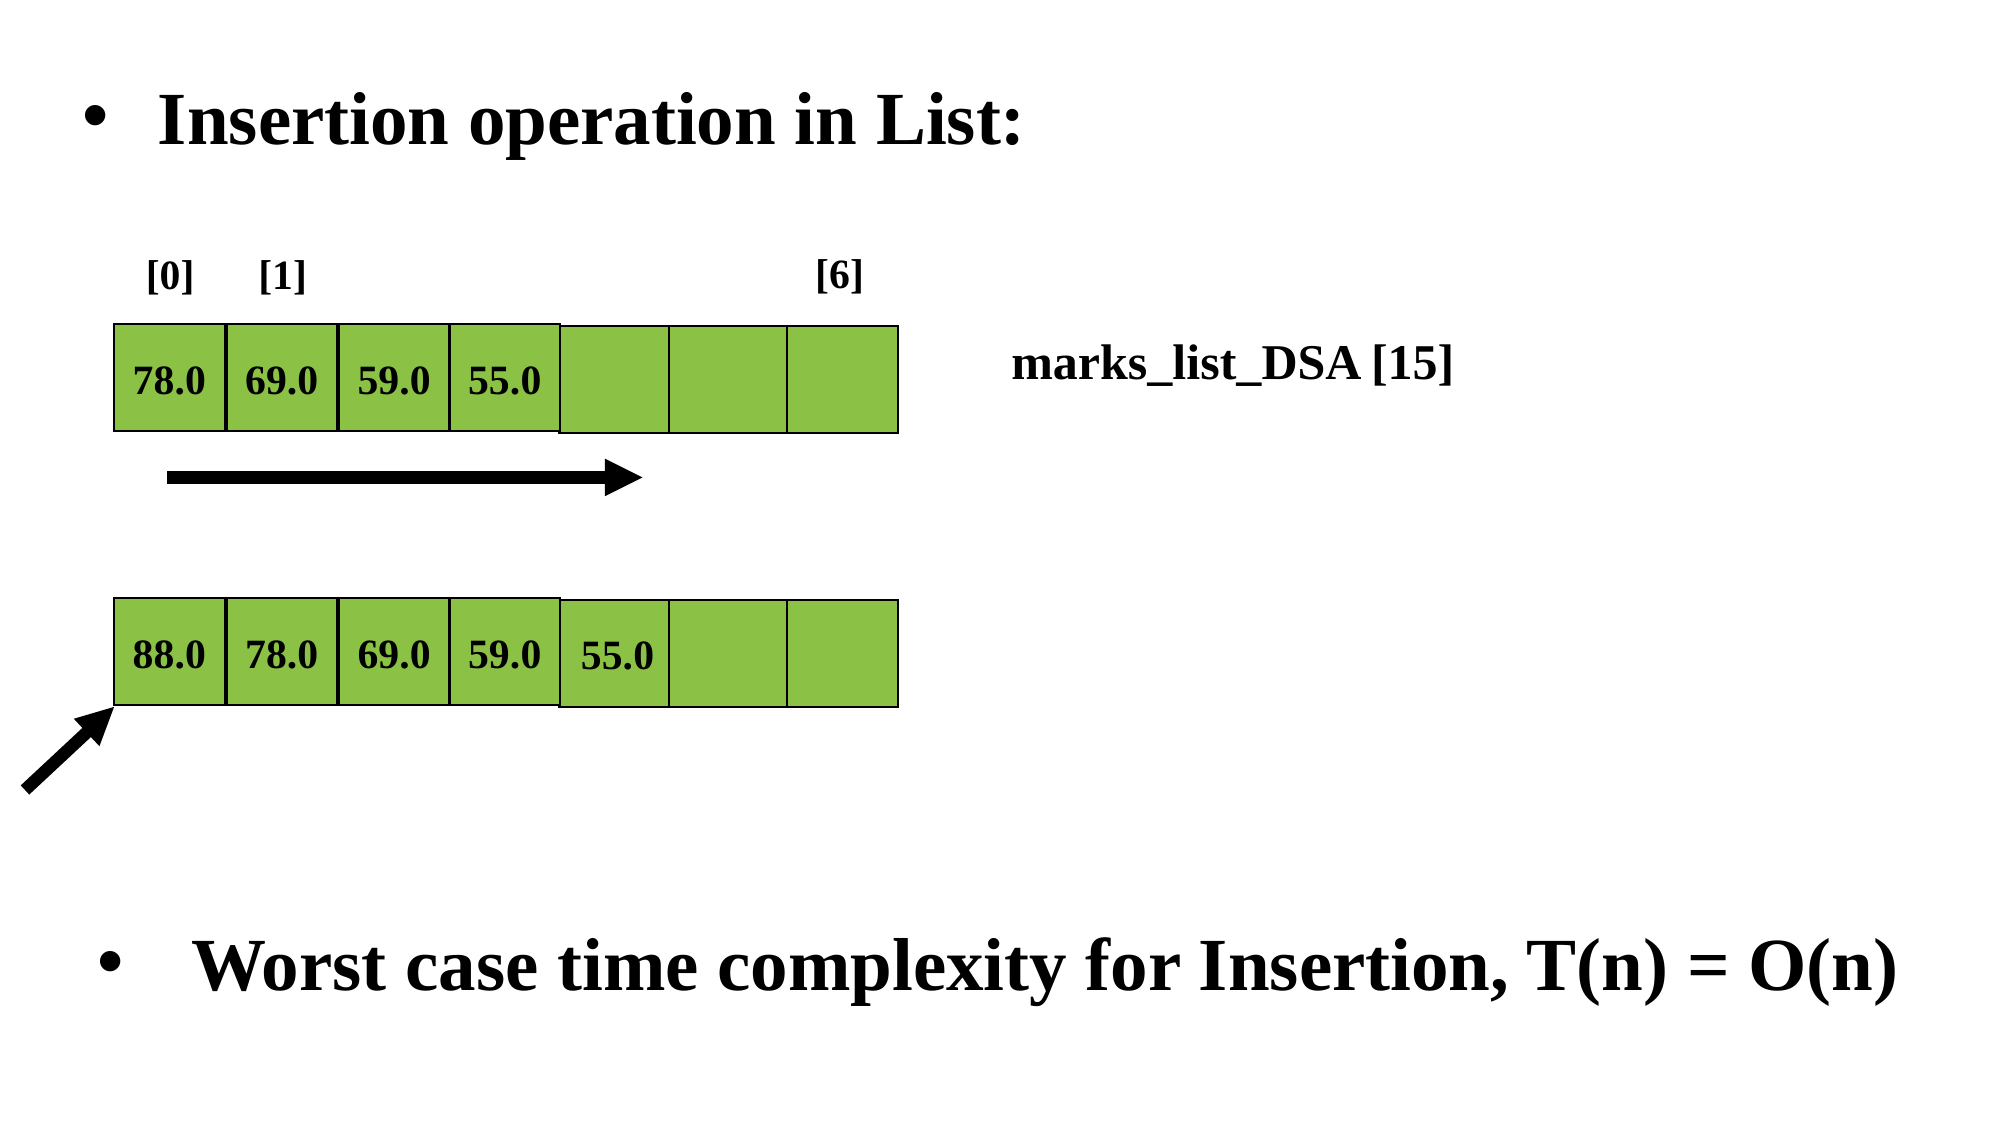

Insertion operation in List:
[6]

[1]
[0]
69.0
59.0
55.0
marks_list_DSA [15]
78.0

78.0
69.0
59.0
88.0
55.0

Worst case time complexity for Insertion, T(n) = O(n)